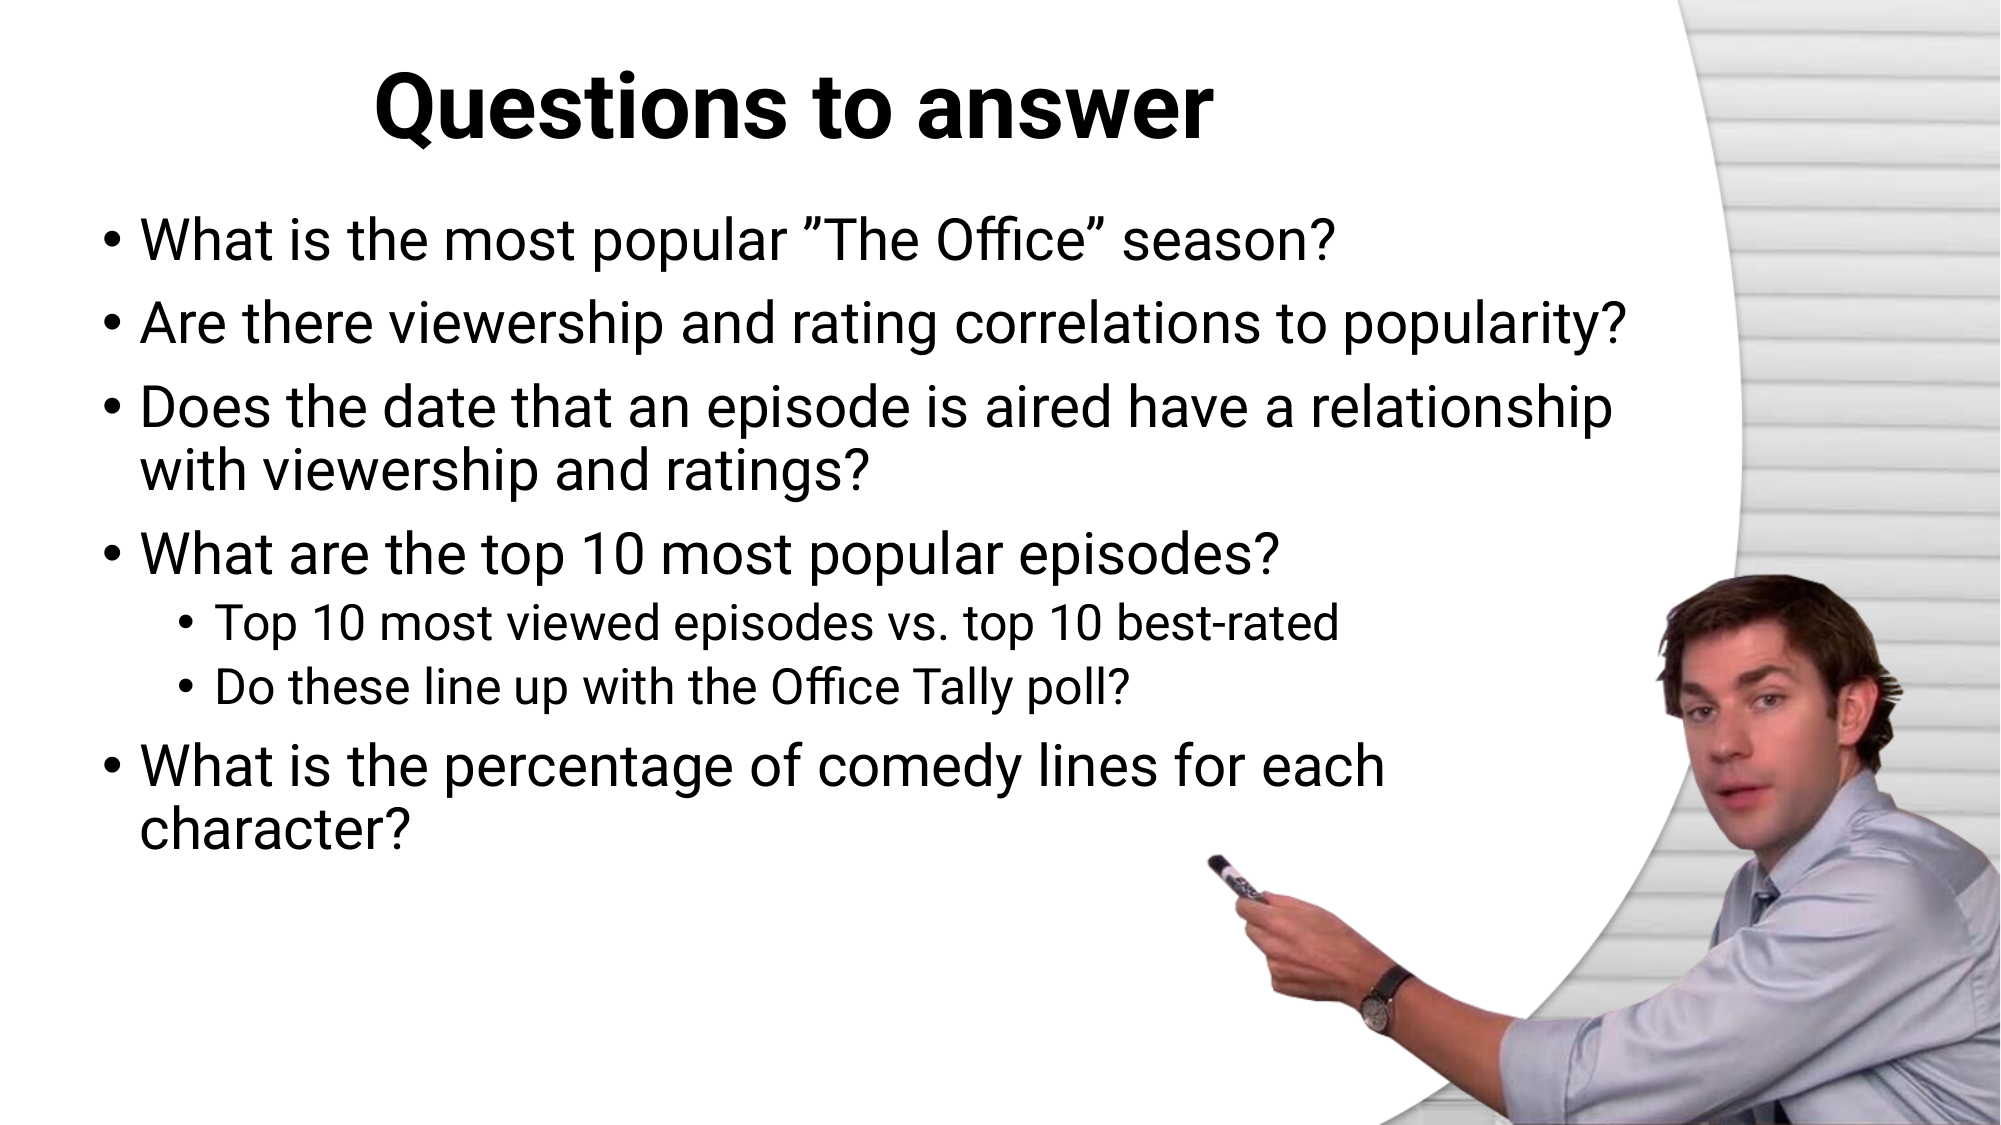

# Questions to answer
What is the most popular ”The Office” season?
Are there viewership and rating correlations to popularity?
Does the date that an episode is aired have a relationship with viewership and ratings?
What are the top 10 most popular episodes?
Top 10 most viewed episodes vs. top 10 best-rated
Do these line up with the Office Tally poll?
What is the percentage of comedy lines for each character?